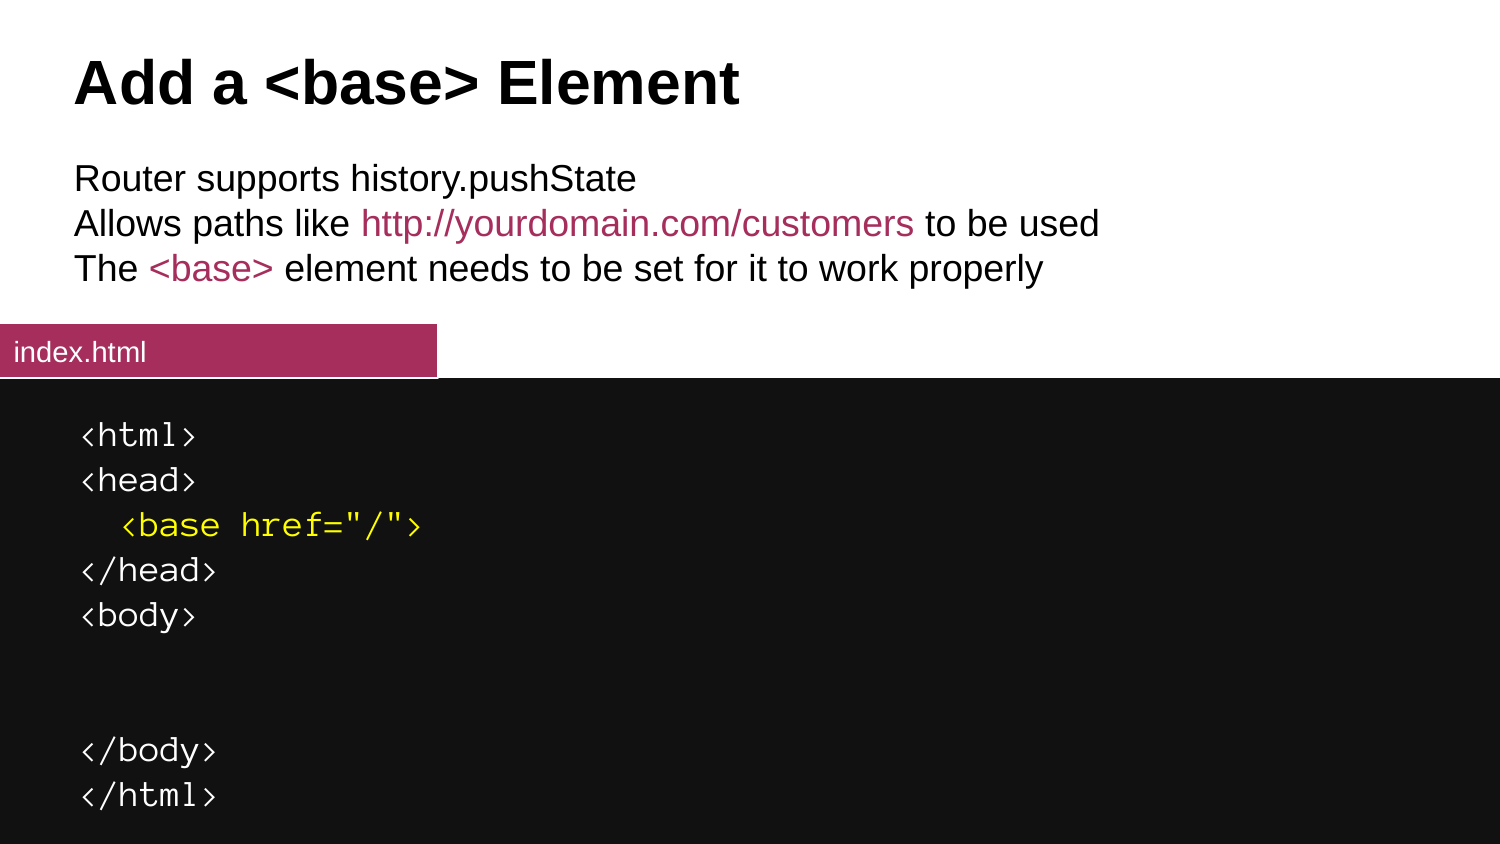

# Add a <base> Element
Router supports history.pushState
Allows paths like http://yourdomain.com/customers to be used
The <base> element needs to be set for it to work properly

index.html
<html>
<head>
  <base href="/">
</head>
<body>
</body>
</html>